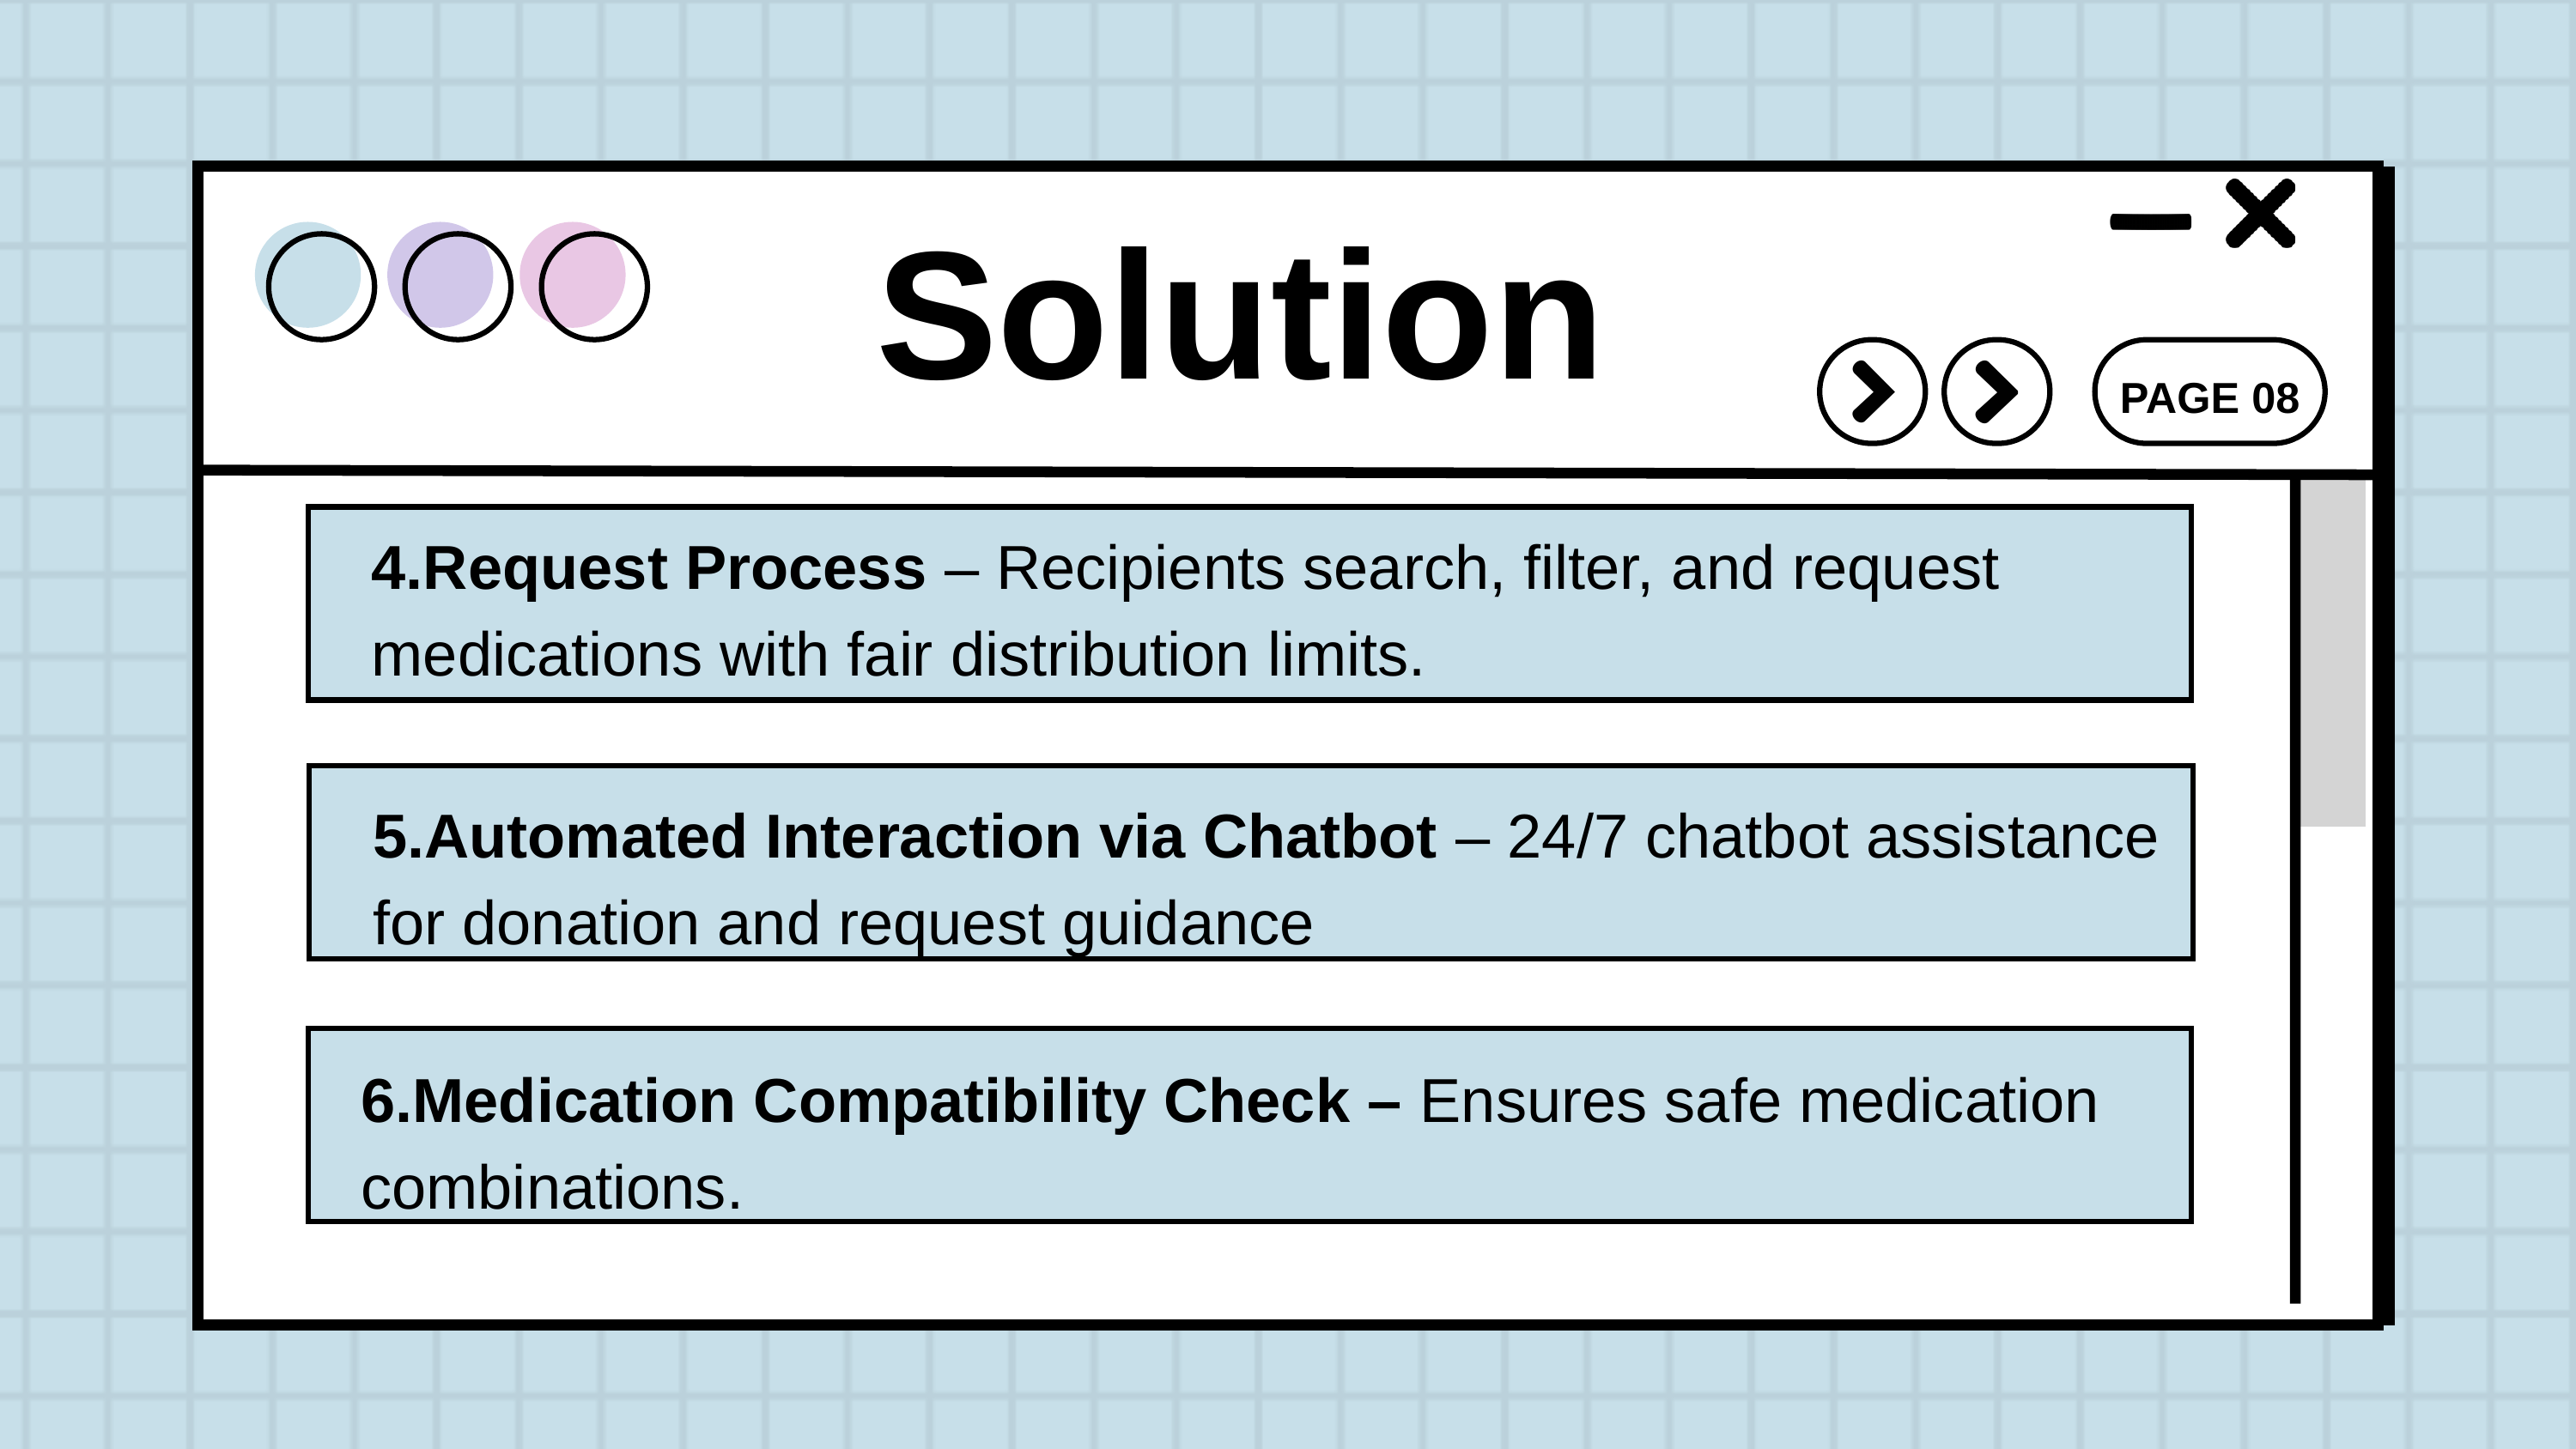

Solution

PAGE 08

4.Request Process – Recipients search, filter, and request medications with fair distribution limits.

5.Automated Interaction via Chatbot – 24/7 chatbot assistance for donation and request guidance

6.Medication Compatibility Check – Ensures safe medication combinations.